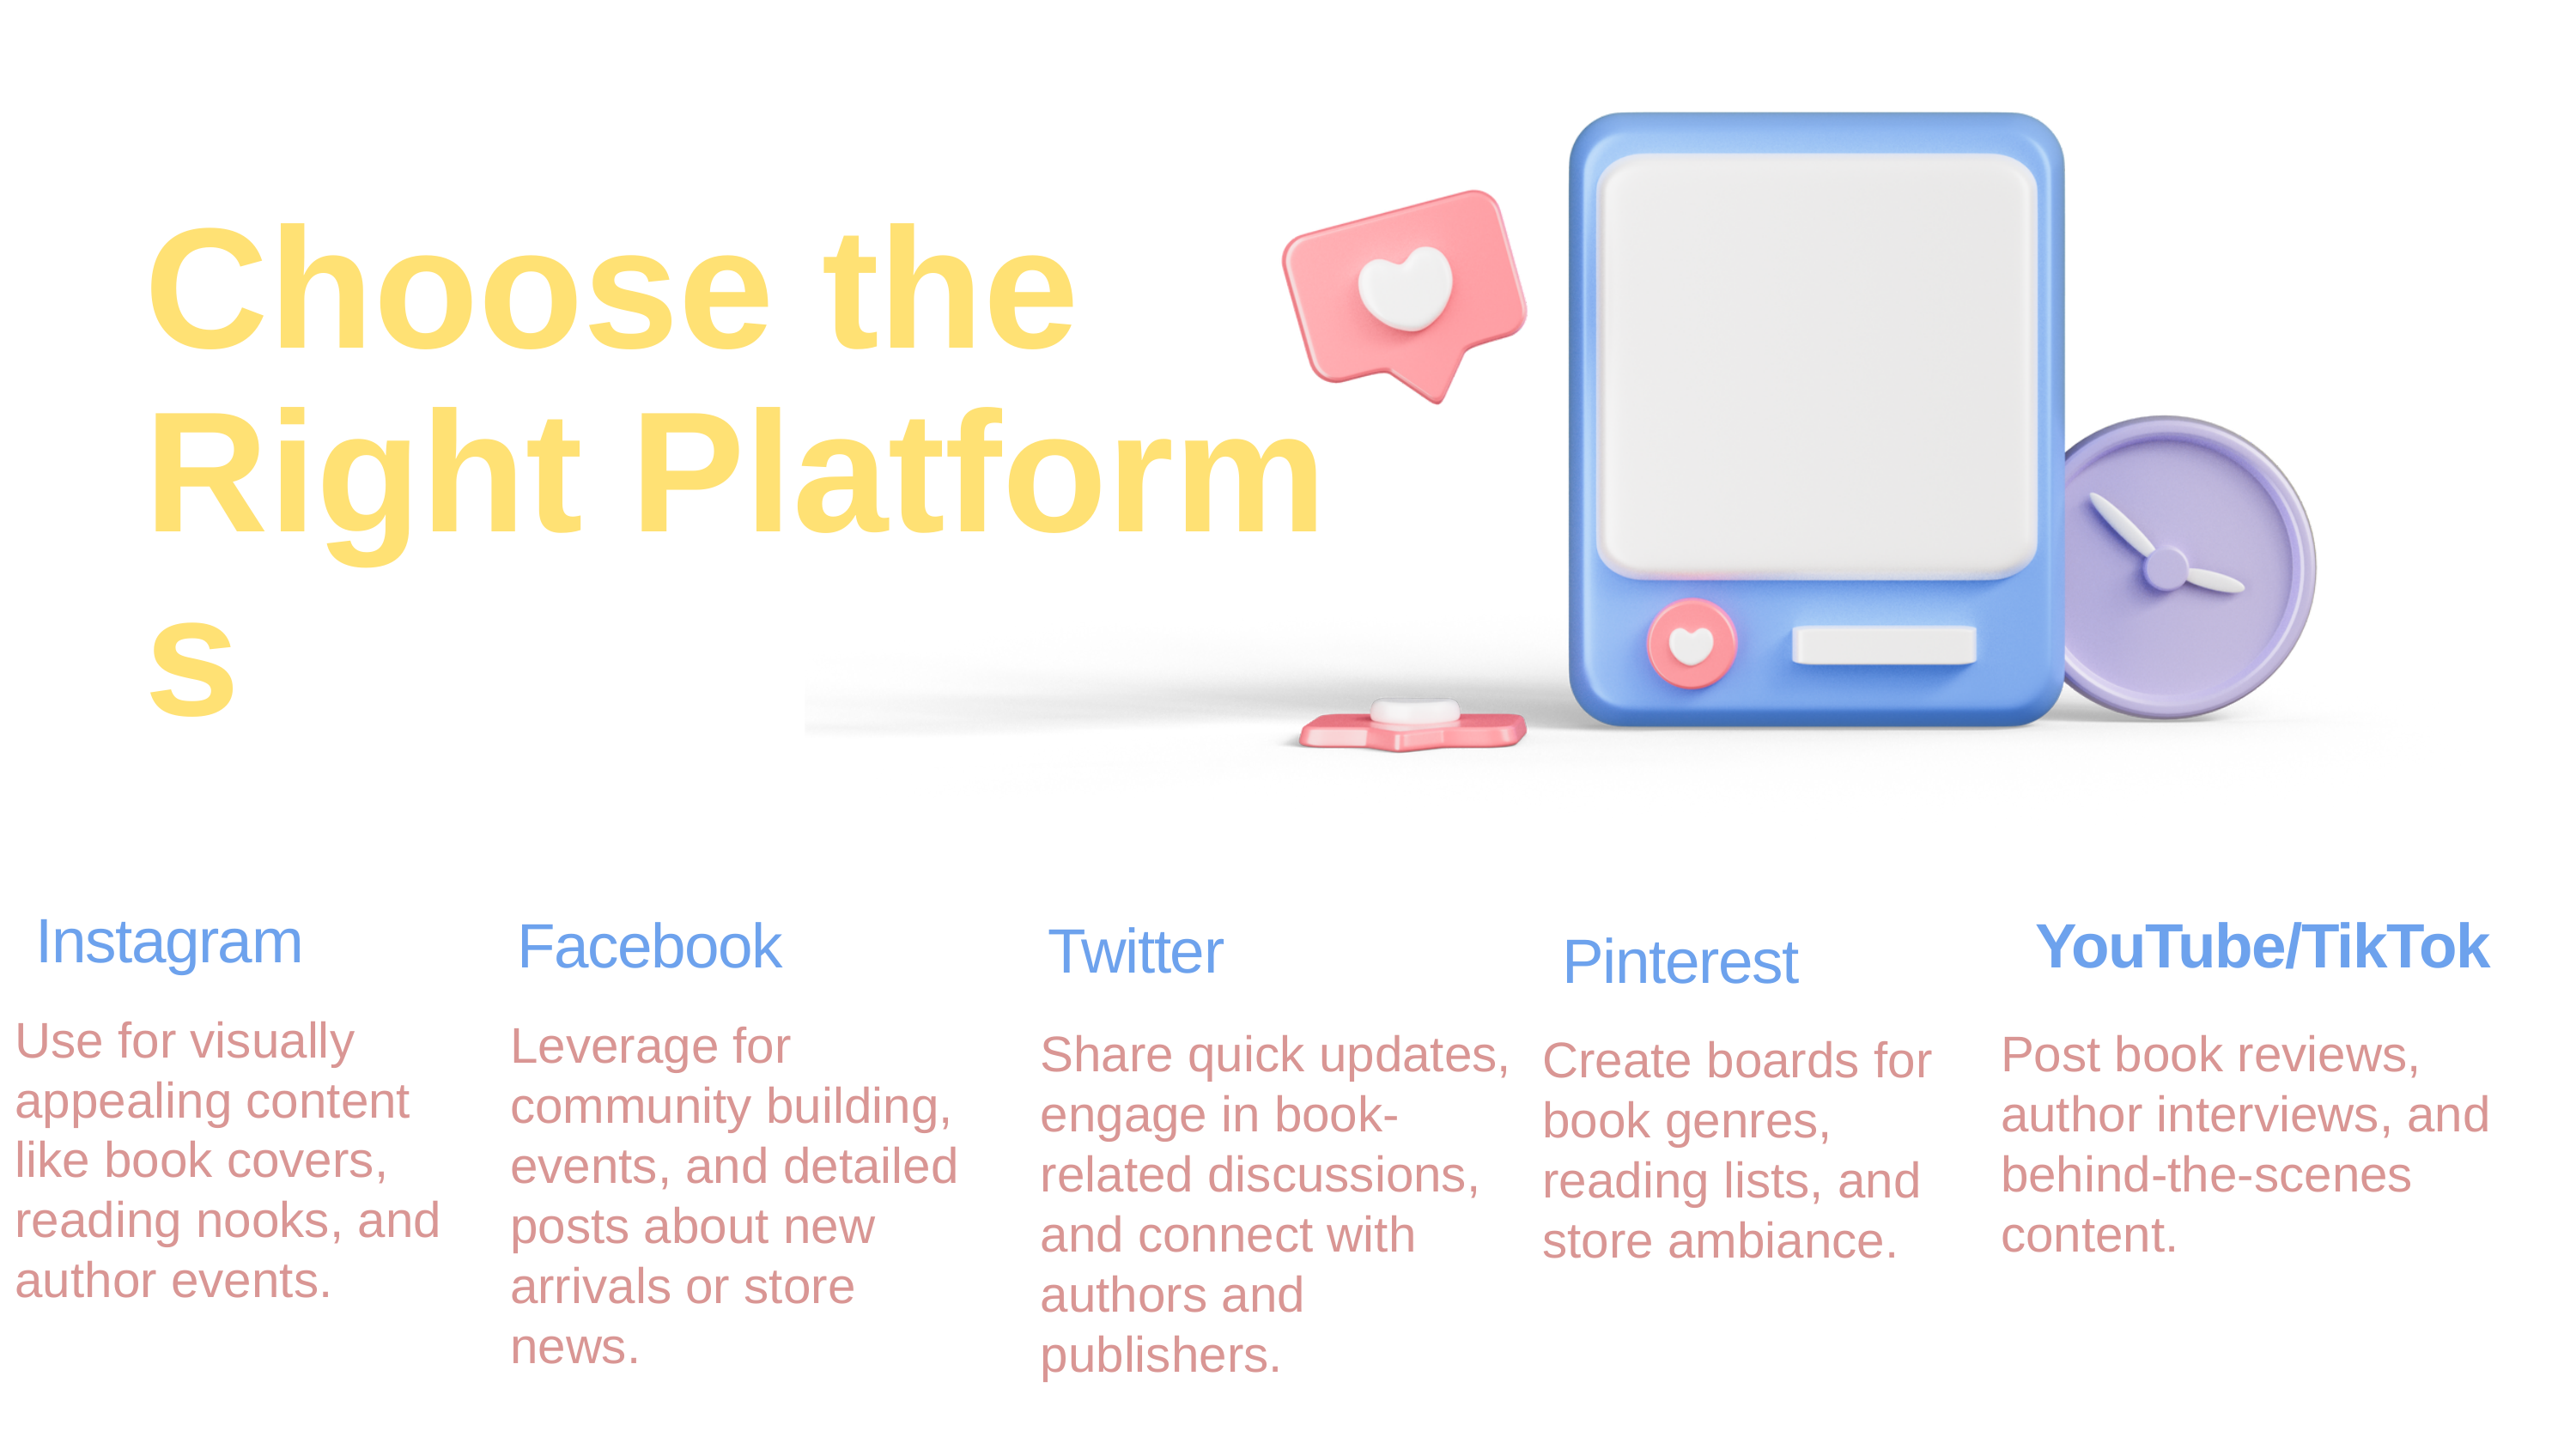

Choose the Right Platforms

Facebook
Leverage for community building, events, and detailed posts about new arrivals or store news.

YouTube/TikTok
Post book reviews, author interviews, and behind-the-scenes content.

Instagram
Use for visually appealing content like book covers, reading nooks, and author events.

Twitter
Share quick updates, engage in book-related discussions, and connect with authors and publishers.

Pinterest
Create boards for book genres, reading lists, and store ambiance.